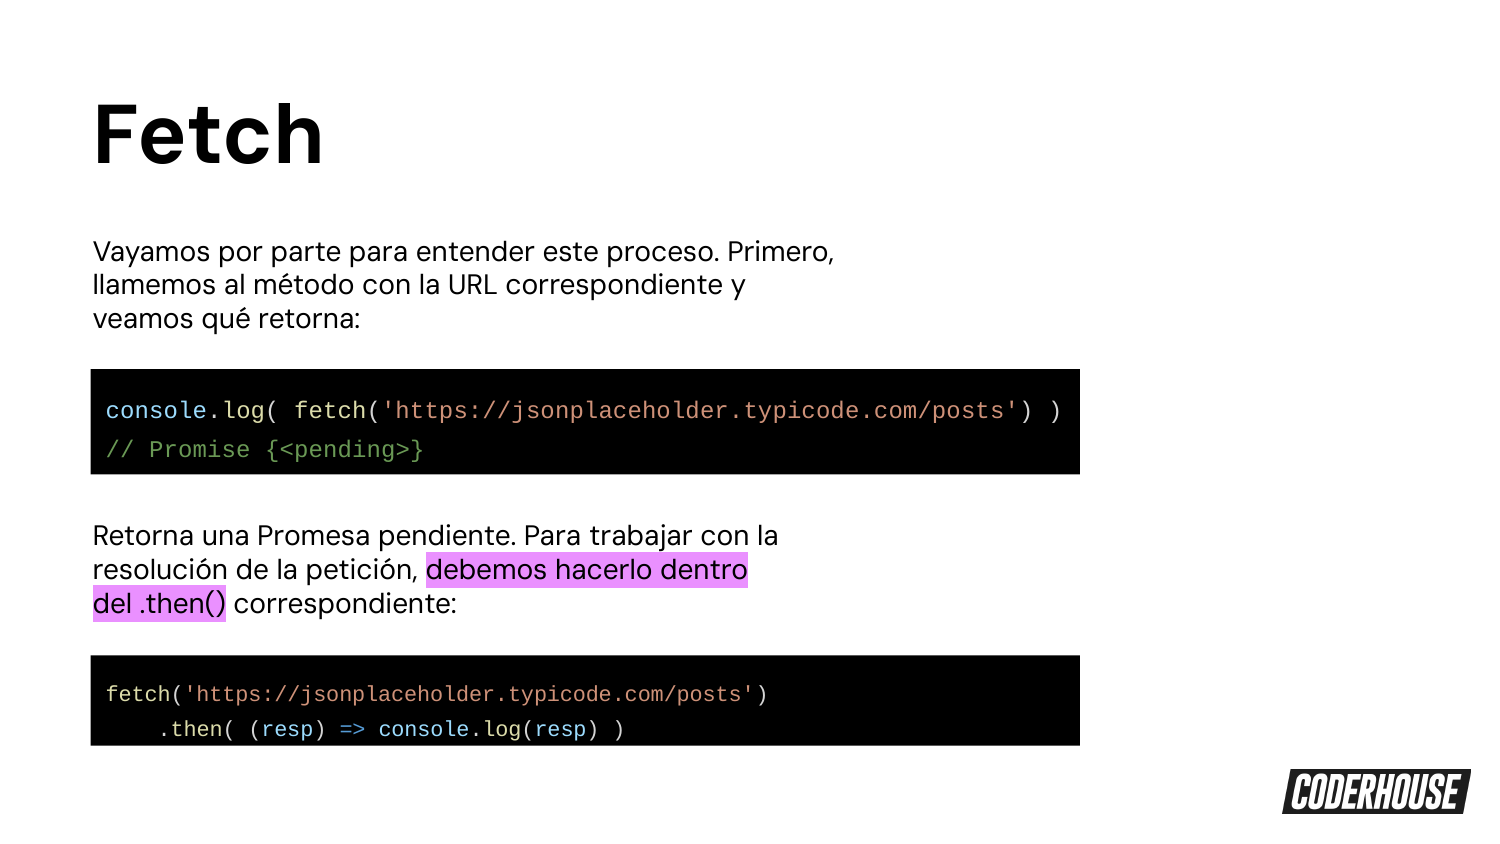

Fetch
Vayamos por parte para entender este proceso. Primero, llamemos al método con la URL correspondiente y veamos qué retorna:
console.log( fetch('https://jsonplaceholder.typicode.com/posts') )
// Promise {<pending>}
Retorna una Promesa pendiente. Para trabajar con la resolución de la petición, debemos hacerlo dentro del .then() correspondiente:
fetch('https://jsonplaceholder.typicode.com/posts')
    .then( (resp) => console.log(resp) )